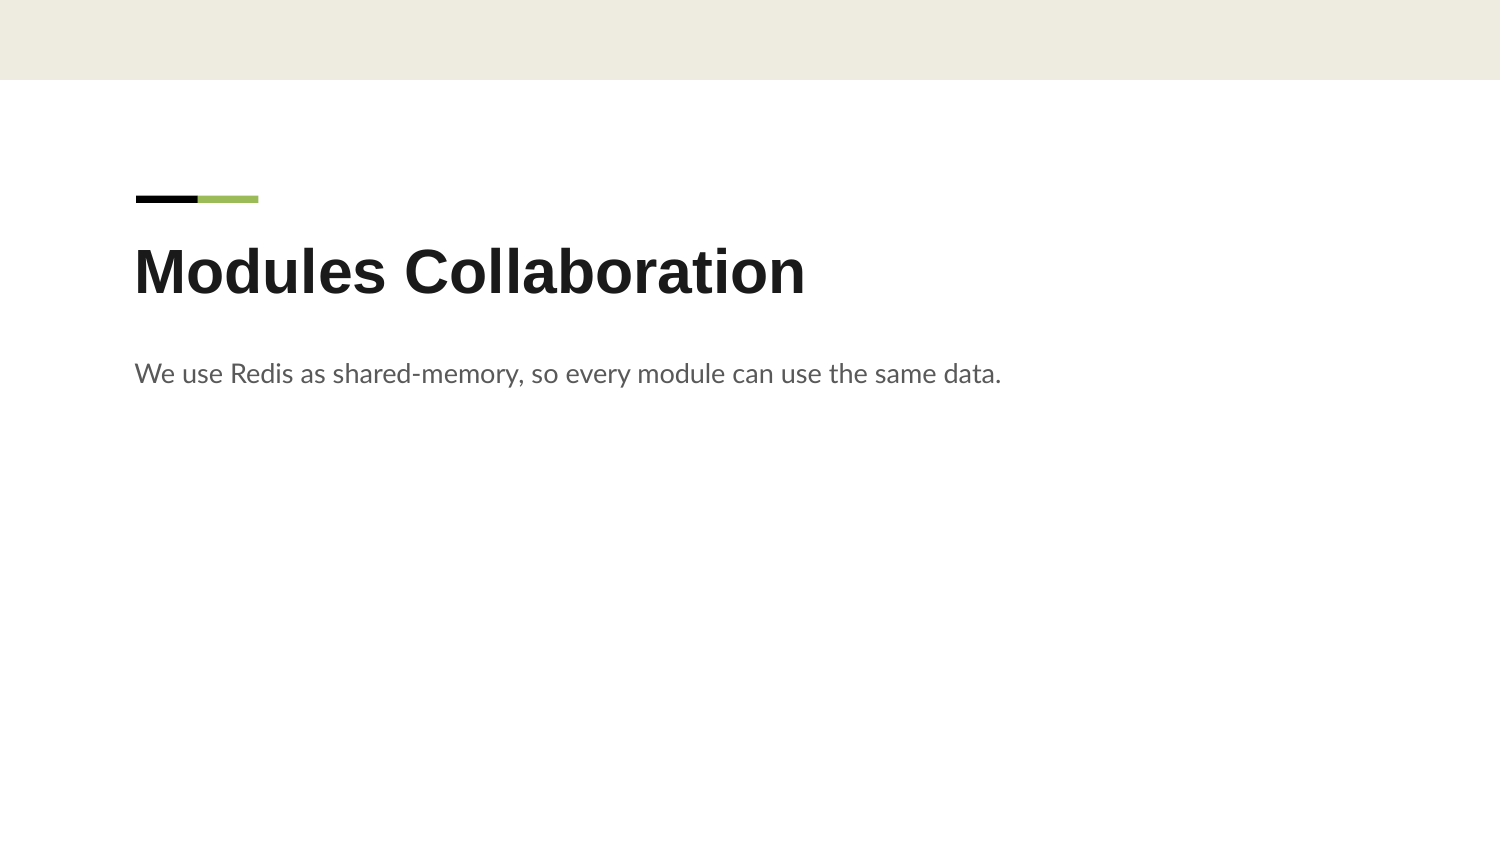

Modules Collaboration
We use Redis as shared-memory, so every module can use the same data.